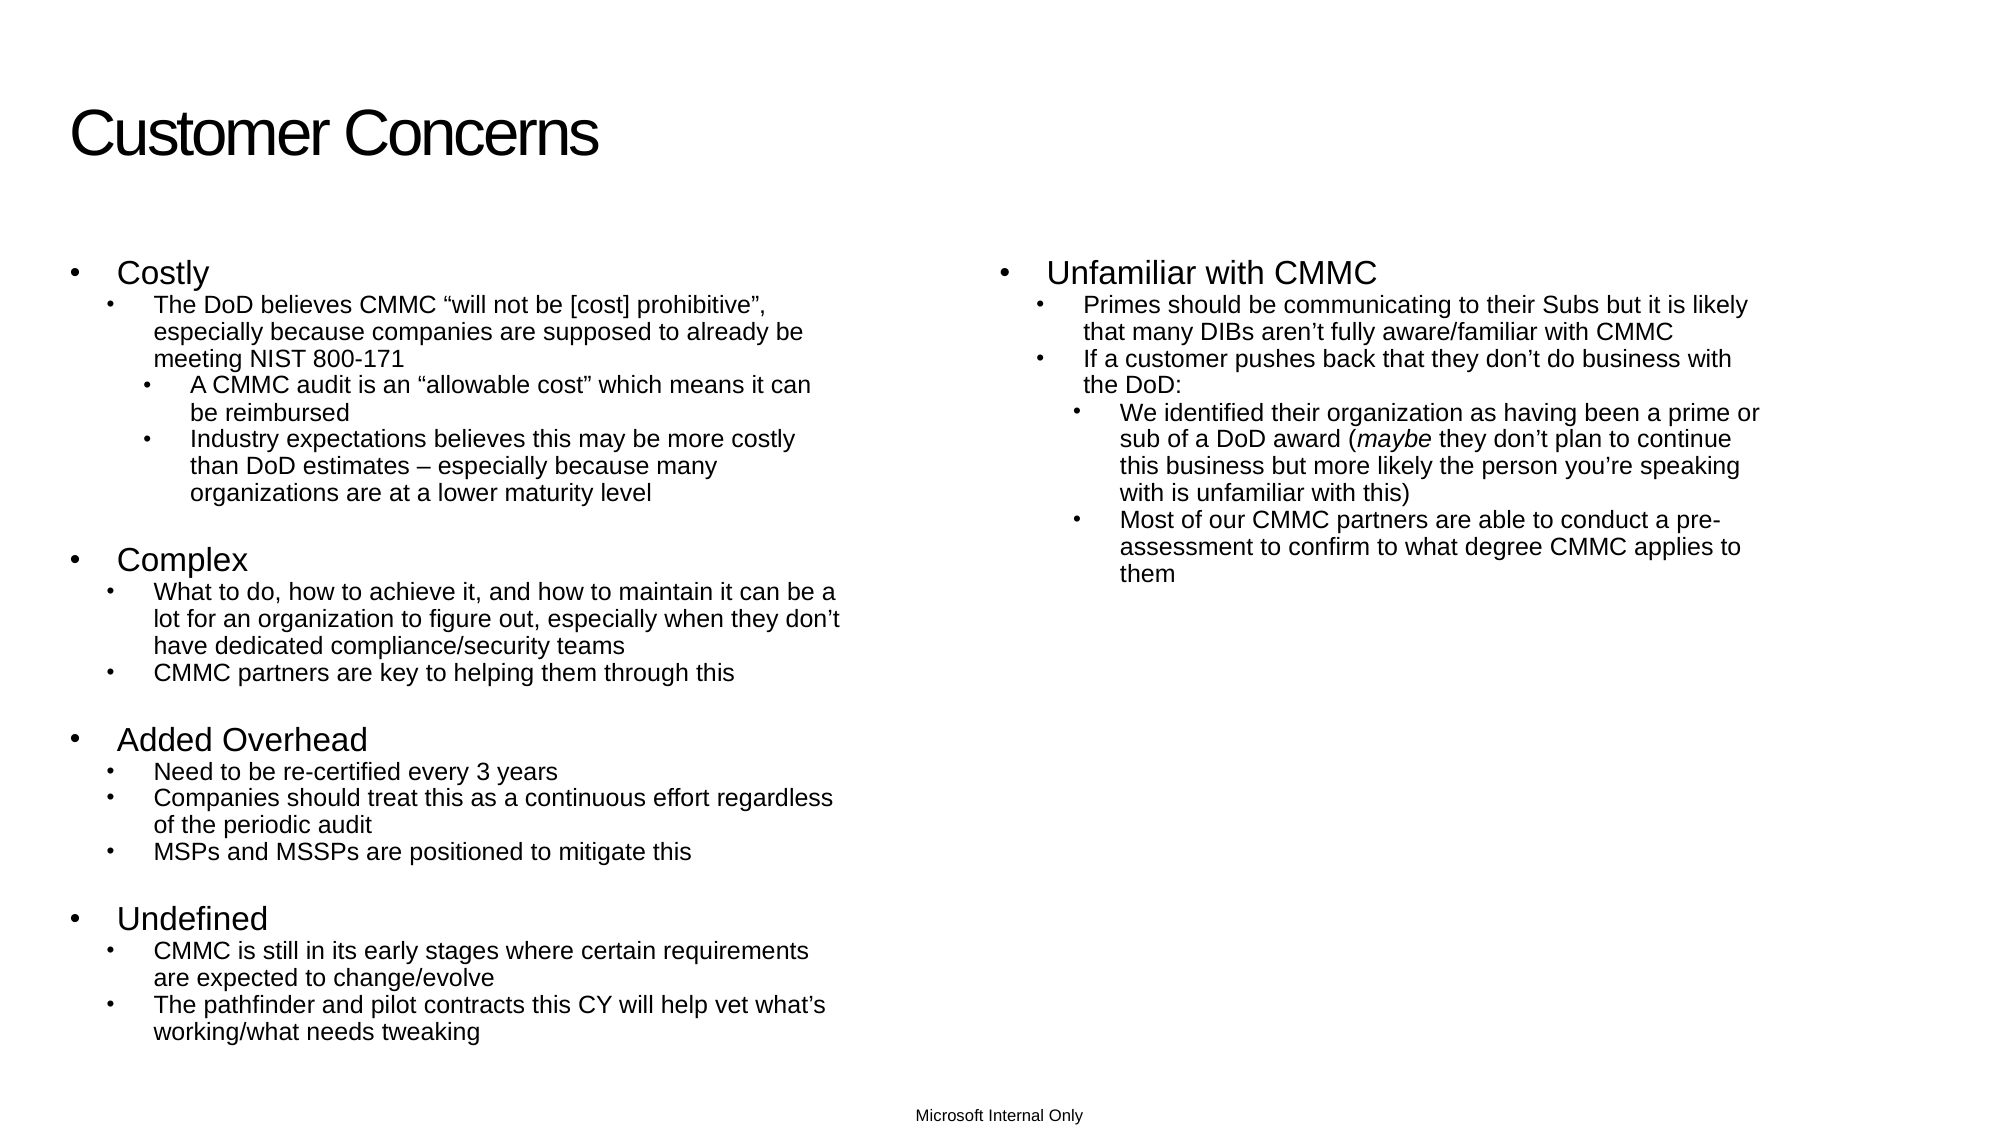

Customer Concerns
CMMC Timelines
Costly
The DoD believes CMMC “will not be [cost] prohibitive”, especially because companies are supposed to already be meeting NIST 800-171
A CMMC audit is an “allowable cost” which means it can be reimbursed
Industry expectations believes this may be more costly than DoD estimates – especially because many organizations are at a lower maturity level

Complex
What to do, how to achieve it, and how to maintain it can be a lot for an organization to figure out, especially when they don’t have dedicated compliance/security teams
CMMC partners are key to helping them through this

Added Overhead
Need to be re-certified every 3 years
Companies should treat this as a continuous effort regardless of the periodic audit
MSPs and MSSPs are positioned to mitigate this

Undefined
CMMC is still in its early stages where certain requirements are expected to change/evolve
The pathfinder and pilot contracts this CY will help vet what’s working/what needs tweaking

Unfamiliar with CMMC
Primes should be communicating to their Subs but it is likely that many DIBs aren’t fully aware/familiar with CMMC
If a customer pushes back that they don’t do business with the DoD:
We identified their organization as having been a prime or sub of a DoD award (maybe they don’t plan to continue this business but more likely the person you’re speaking with is unfamiliar with this)
Most of our CMMC partners are able to conduct a pre-assessment to confirm to what degree CMMC applies to them
Microsoft Internal Only